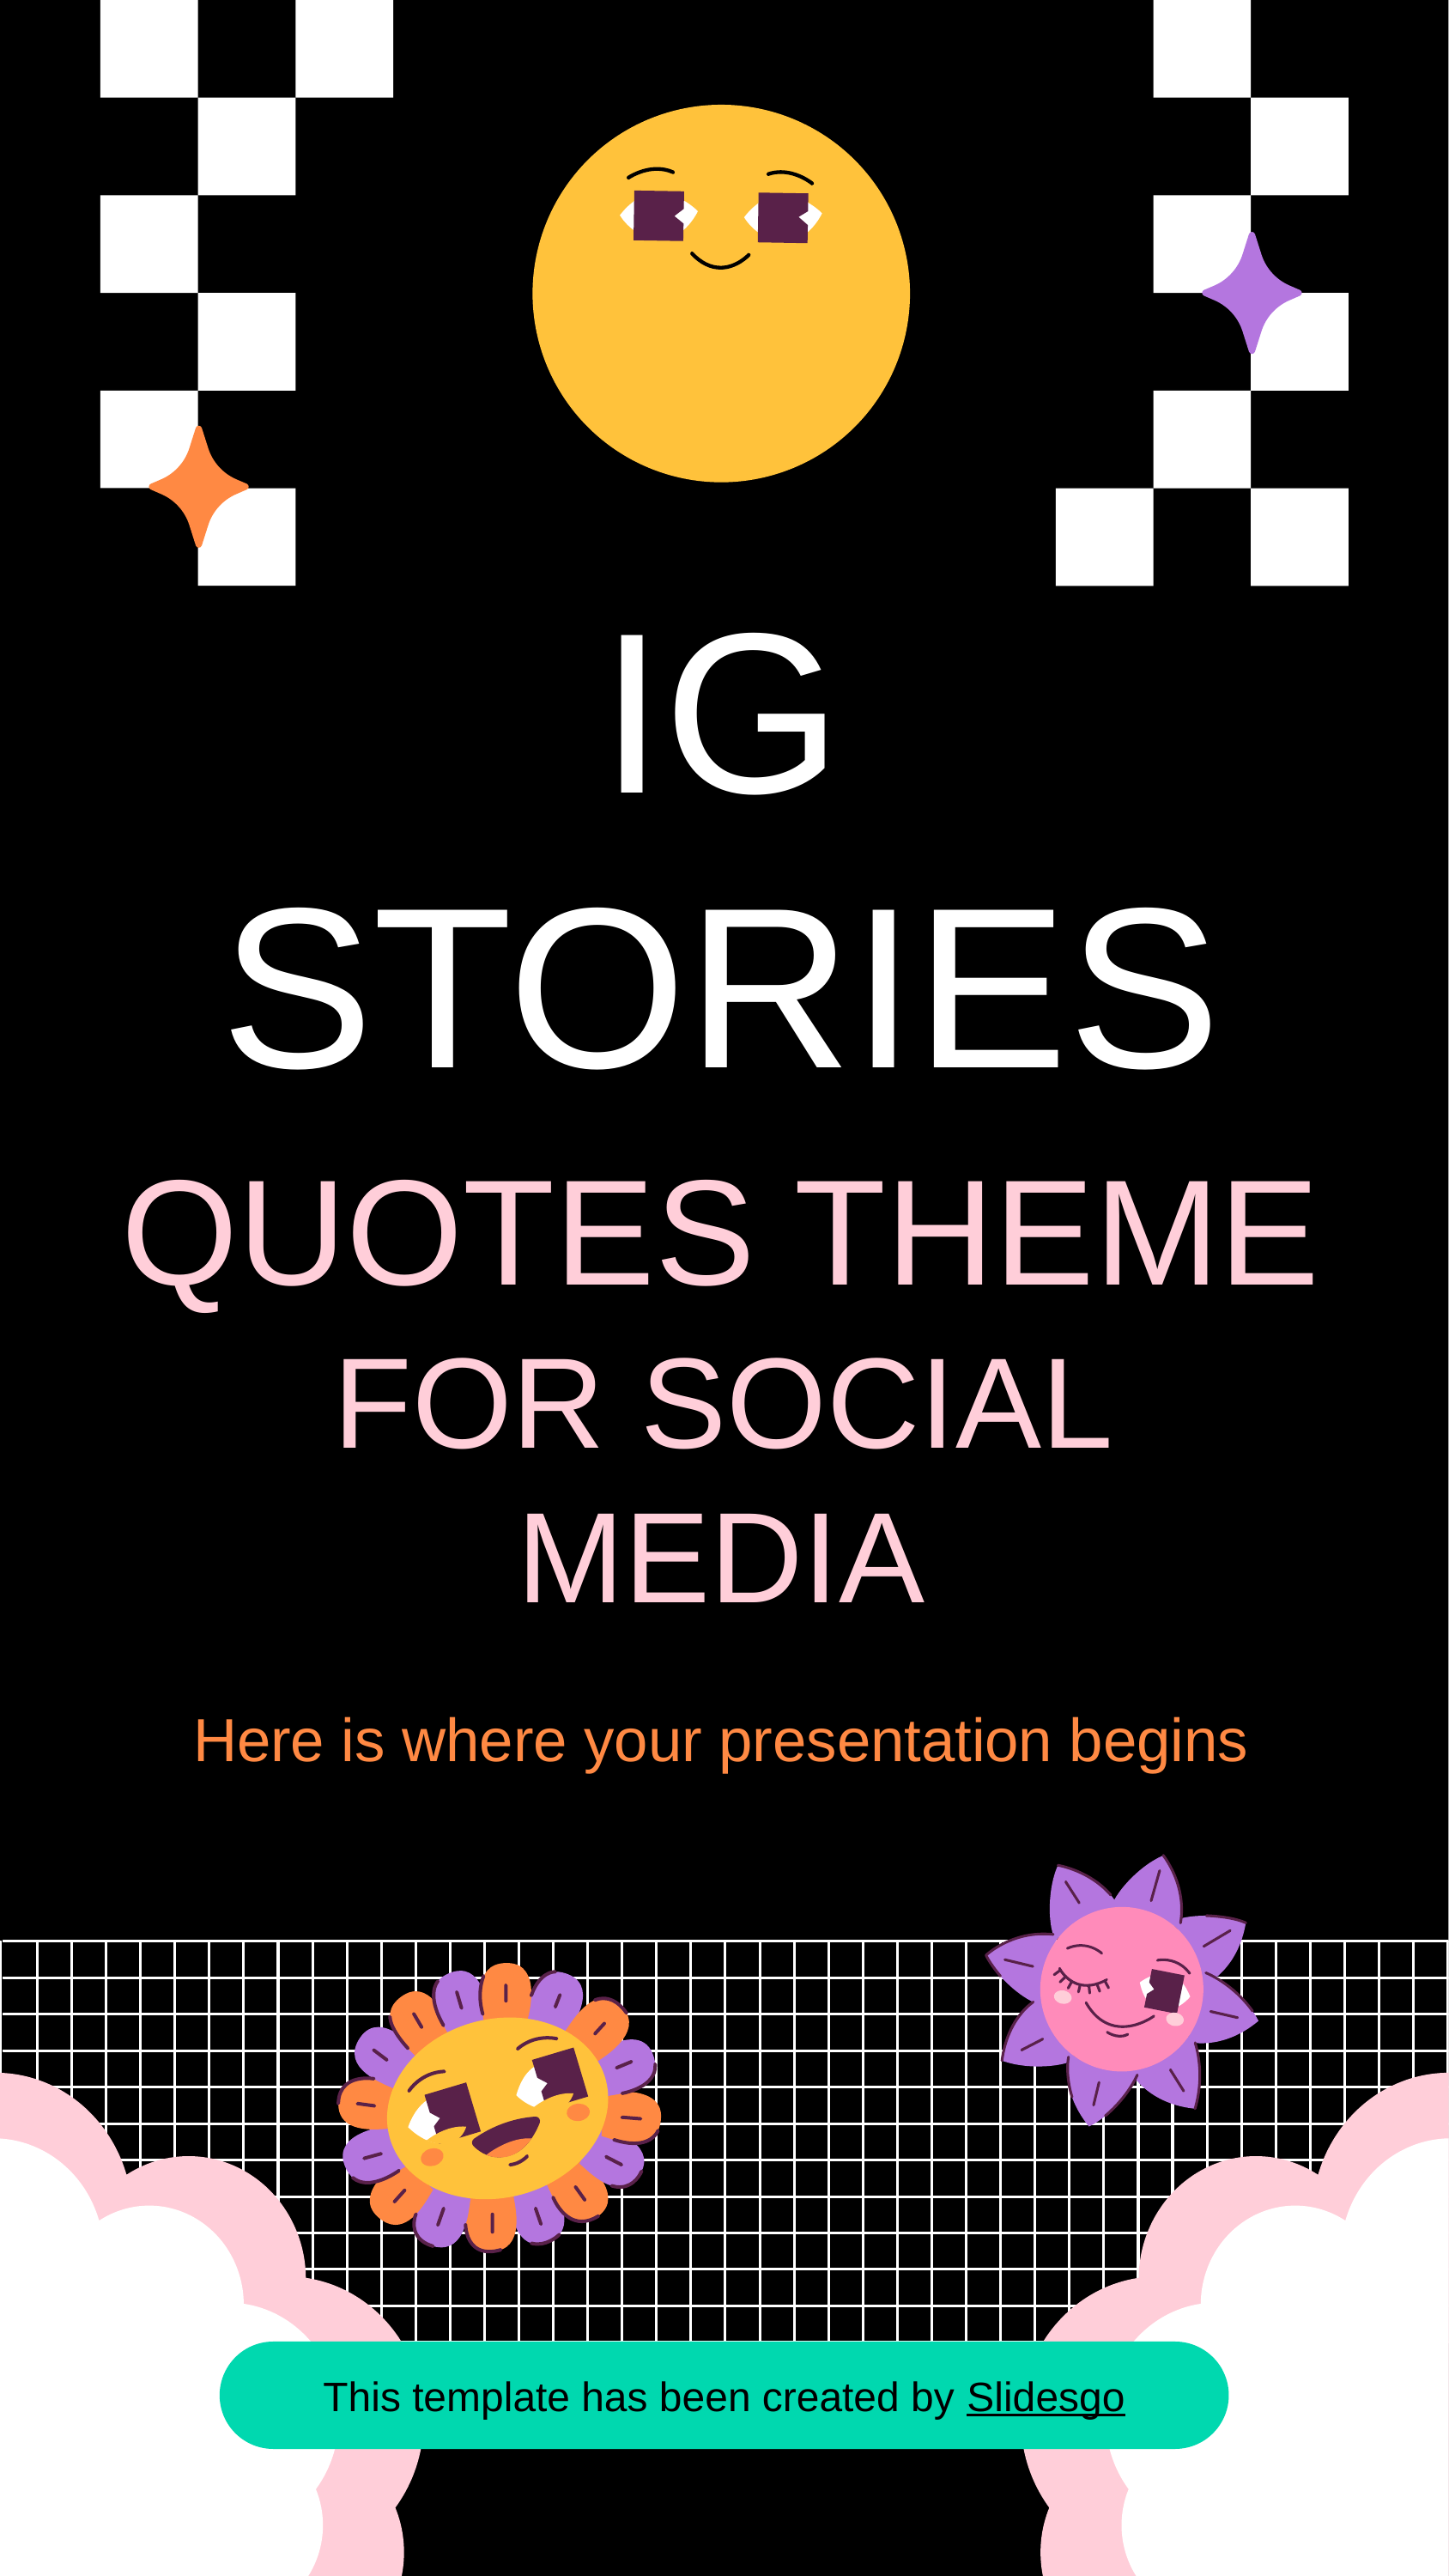

# IG STORIES QUOTES THEME FOR SOCIAL MEDIA
Here is where your presentation begins

This template has been created by Slidesgo